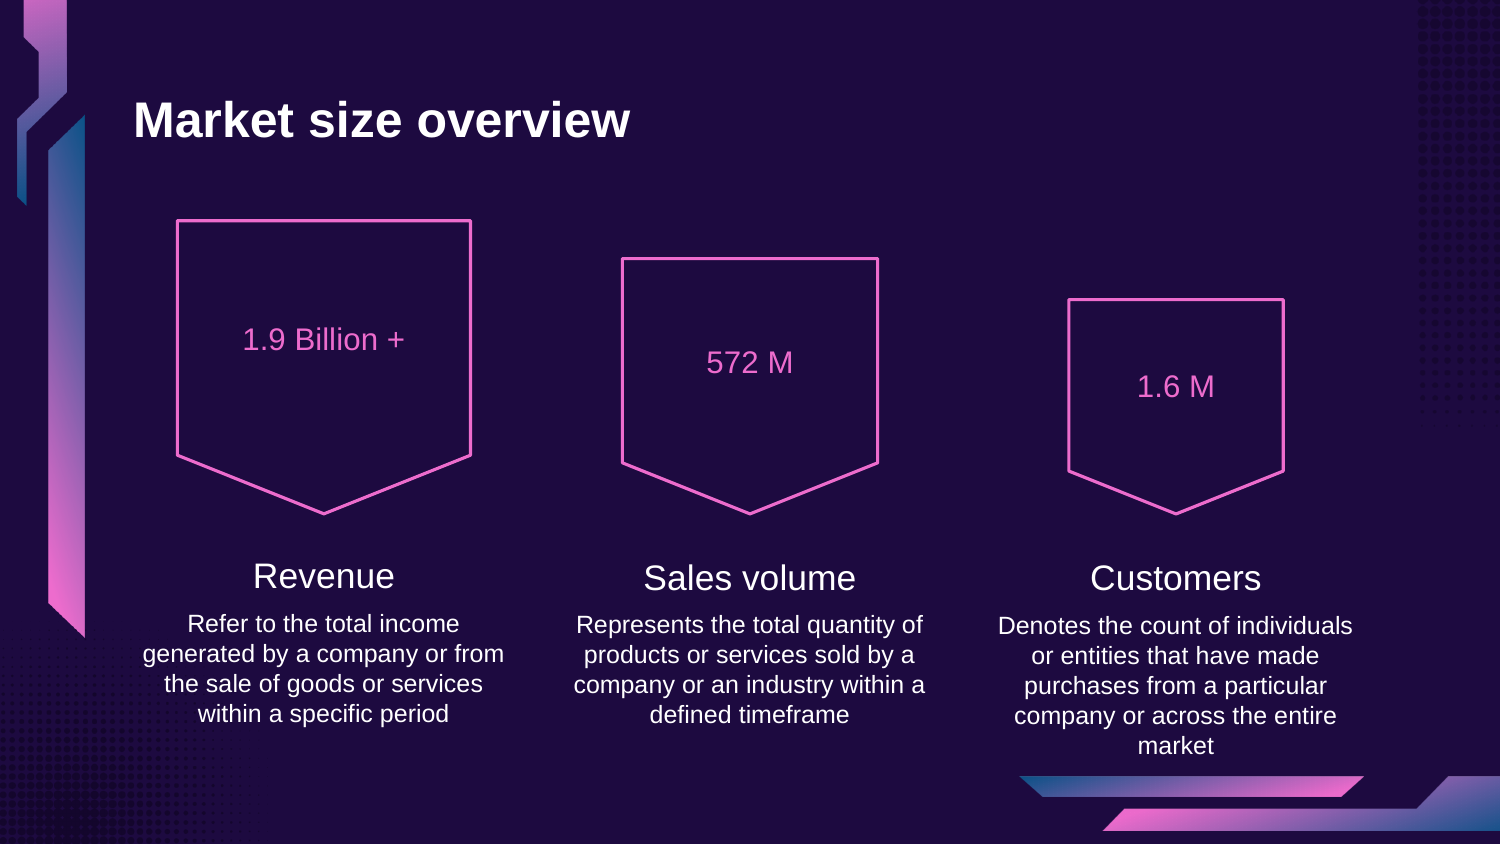

# Market size overview
1.9 Billion +
572 M
1.6 M
Revenue
Sales volume
Customers
Refer to the total income generated by a company or from the sale of goods or services within a specific period
Represents the total quantity of products or services sold by a company or an industry within a defined timeframe
Denotes the count of individuals or entities that have made purchases from a particular company or across the entire market